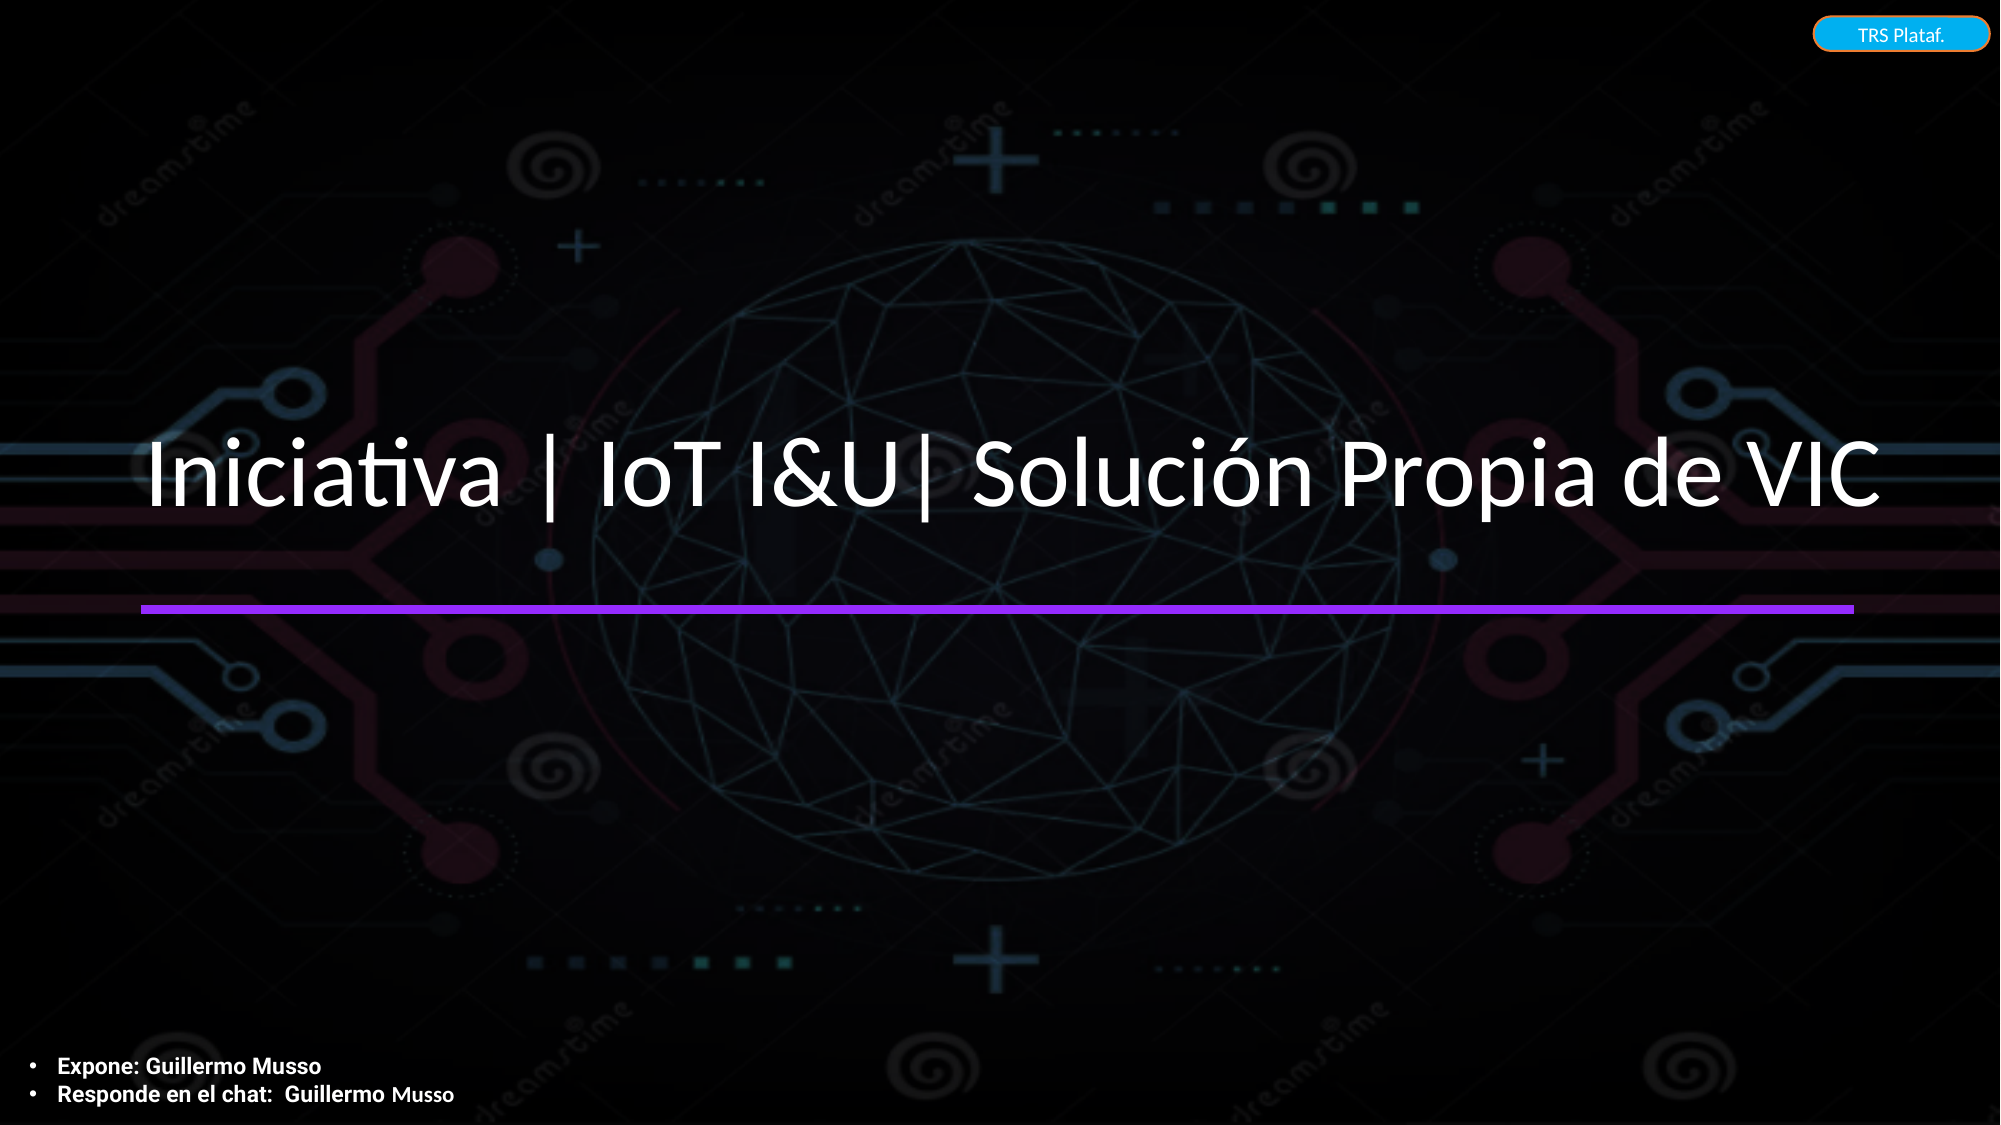

TRS Plataf.
# Iniciativa | IoT I&U| Solución Propia de VIC
Expone: Guillermo Musso
Responde en el chat:  Guillermo Musso